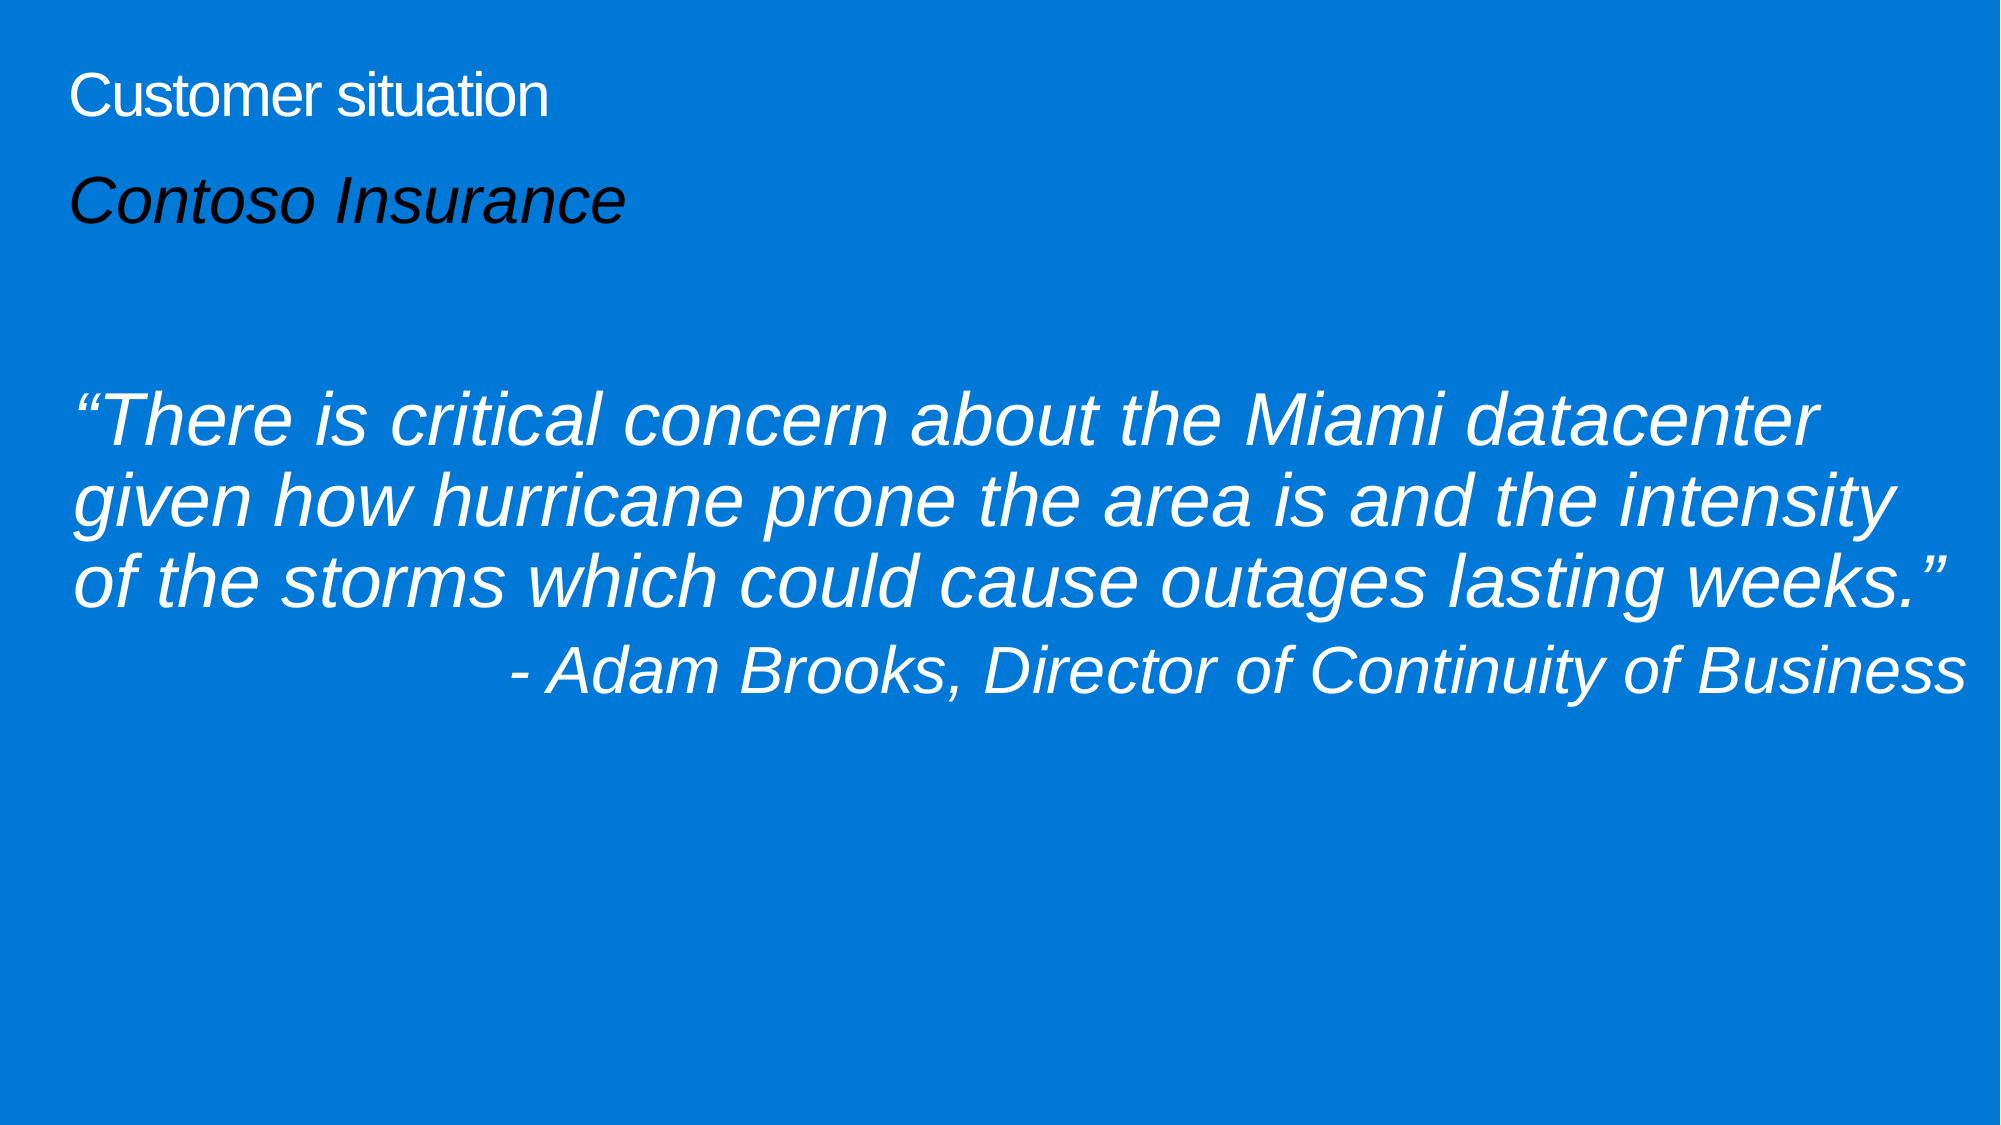

# Customer situation
Contoso Insurance

“There is critical concern about the Miami datacenter given how hurricane prone the area is and the intensity of the storms which could cause outages lasting weeks.”
		 - Adam Brooks, Director of Continuity of Business